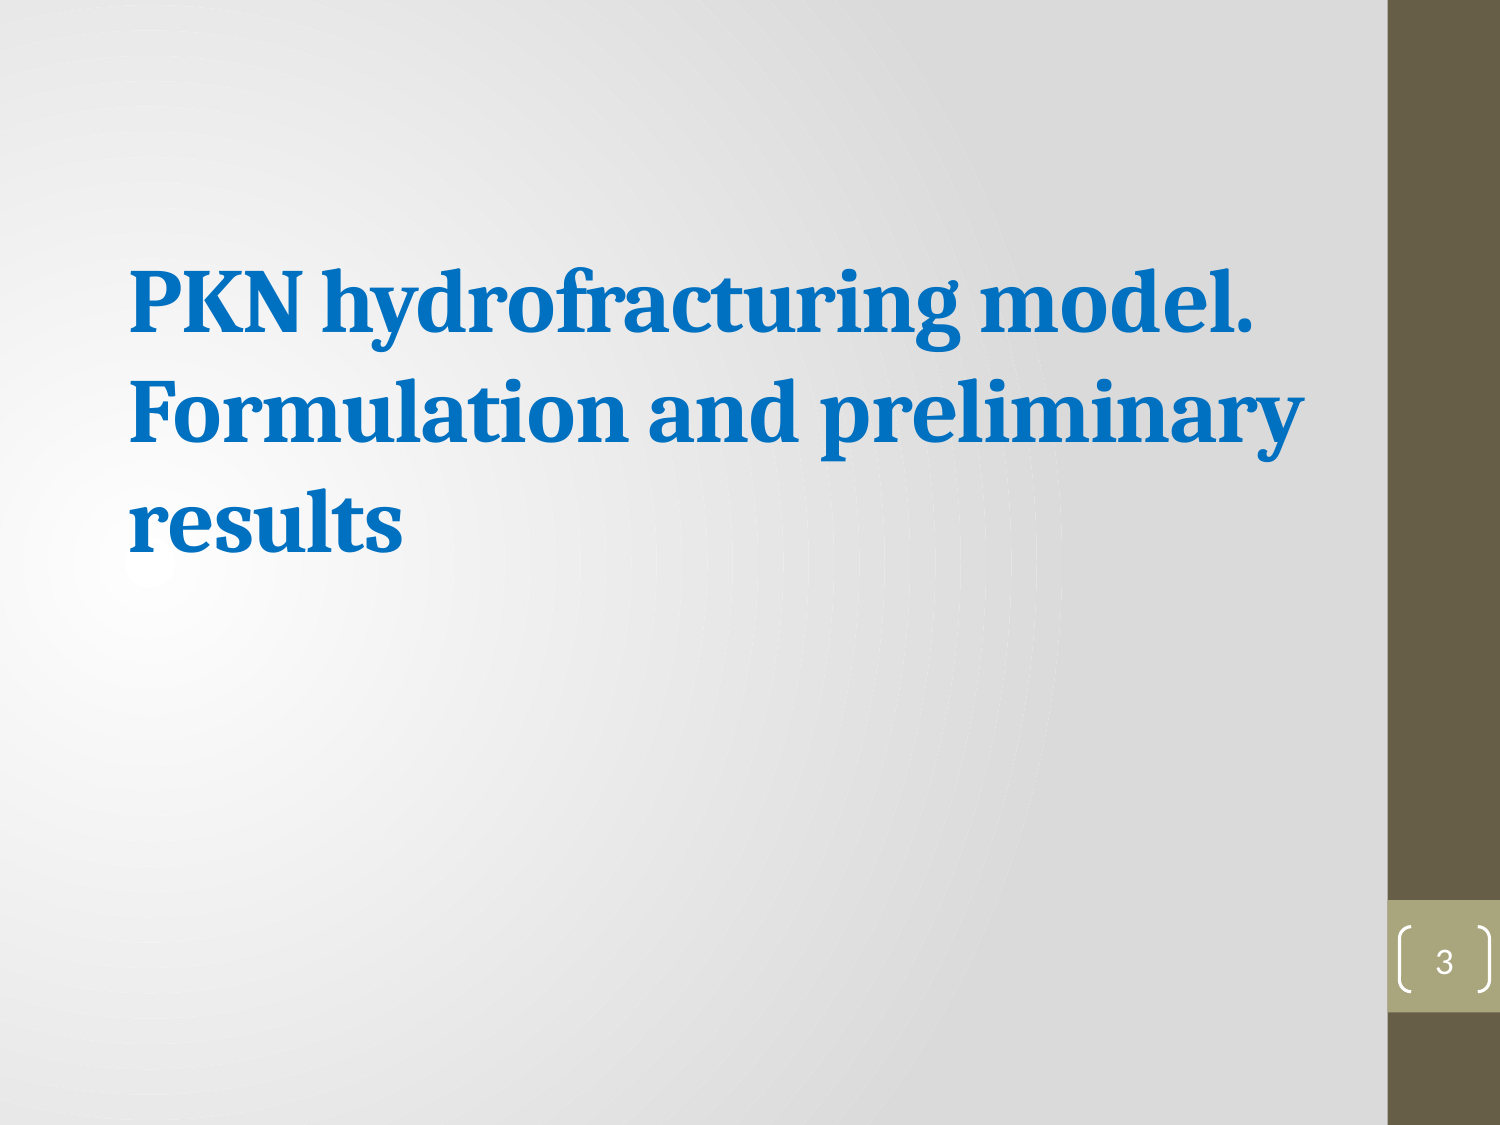

# PKN hydrofracturing model. Formulation and preliminary results
3